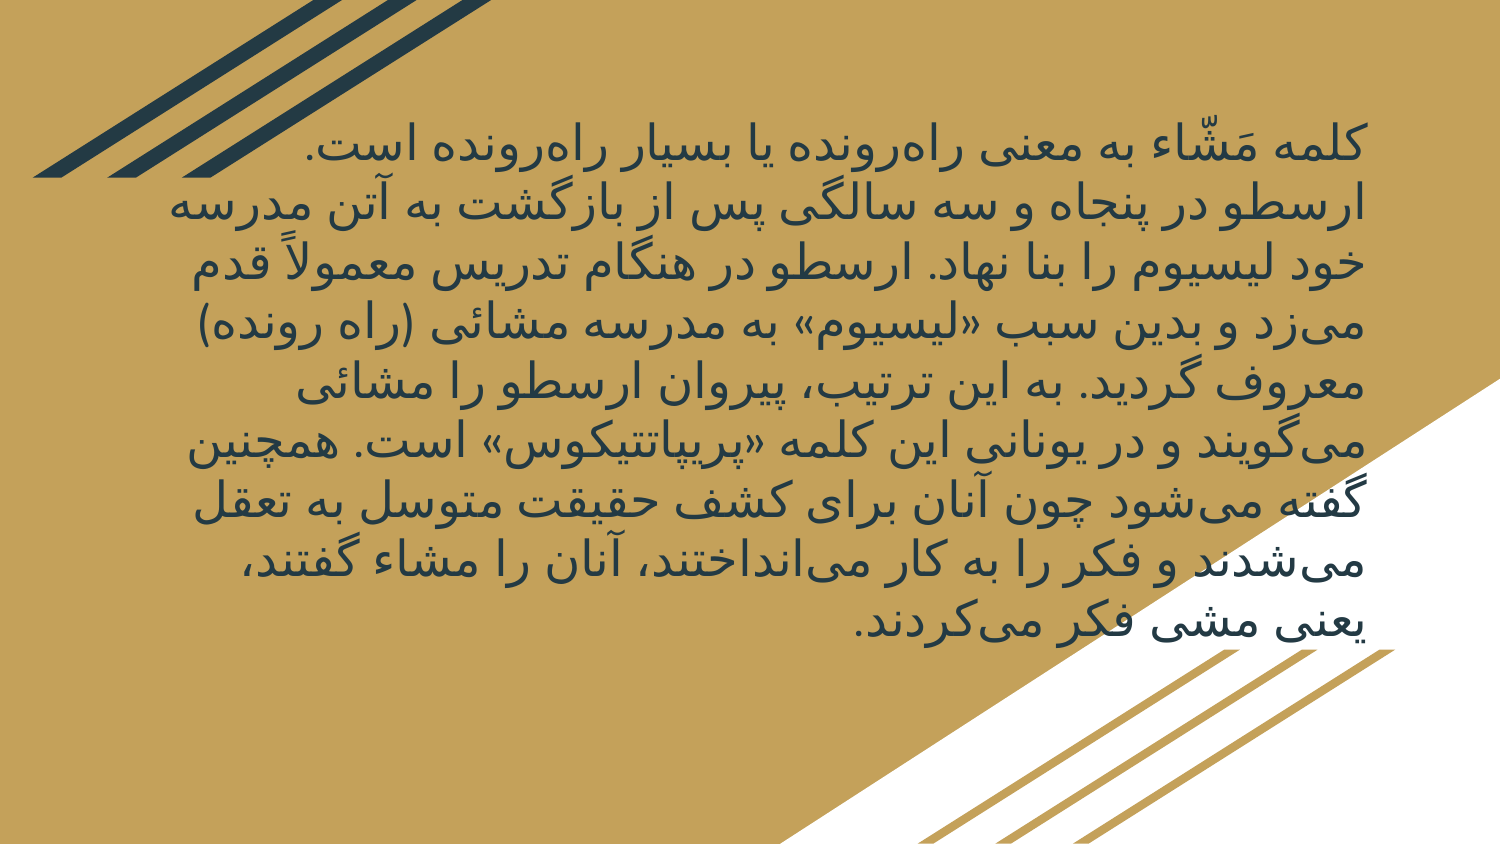

# کلمه مَشّاء به معنی راه‌رونده یا بسیار راه‌رونده است. ارسطو در پنجاه و سه سالگی پس از بازگشت به آتن مدرسه خود لیسیوم را بنا نهاد. ارسطو در هنگام تدریس معمولاً قدم می‌زد و بدین سبب «لیسیوم» به مدرسه مشائی (راه رونده) معروف گردید. به این ترتیب، پیروان ارسطو را مشائی می‌گویند و در یونانی این کلمه «پریپاتتیکوس» است. همچنین گفته می‌شود چون آنان برای کشف حقیقت متوسل به تعقل می‌شدند و فکر را به کار می‌انداختند، آنان را مشاء گفتند، یعنی مشی فکر می‌کردند.